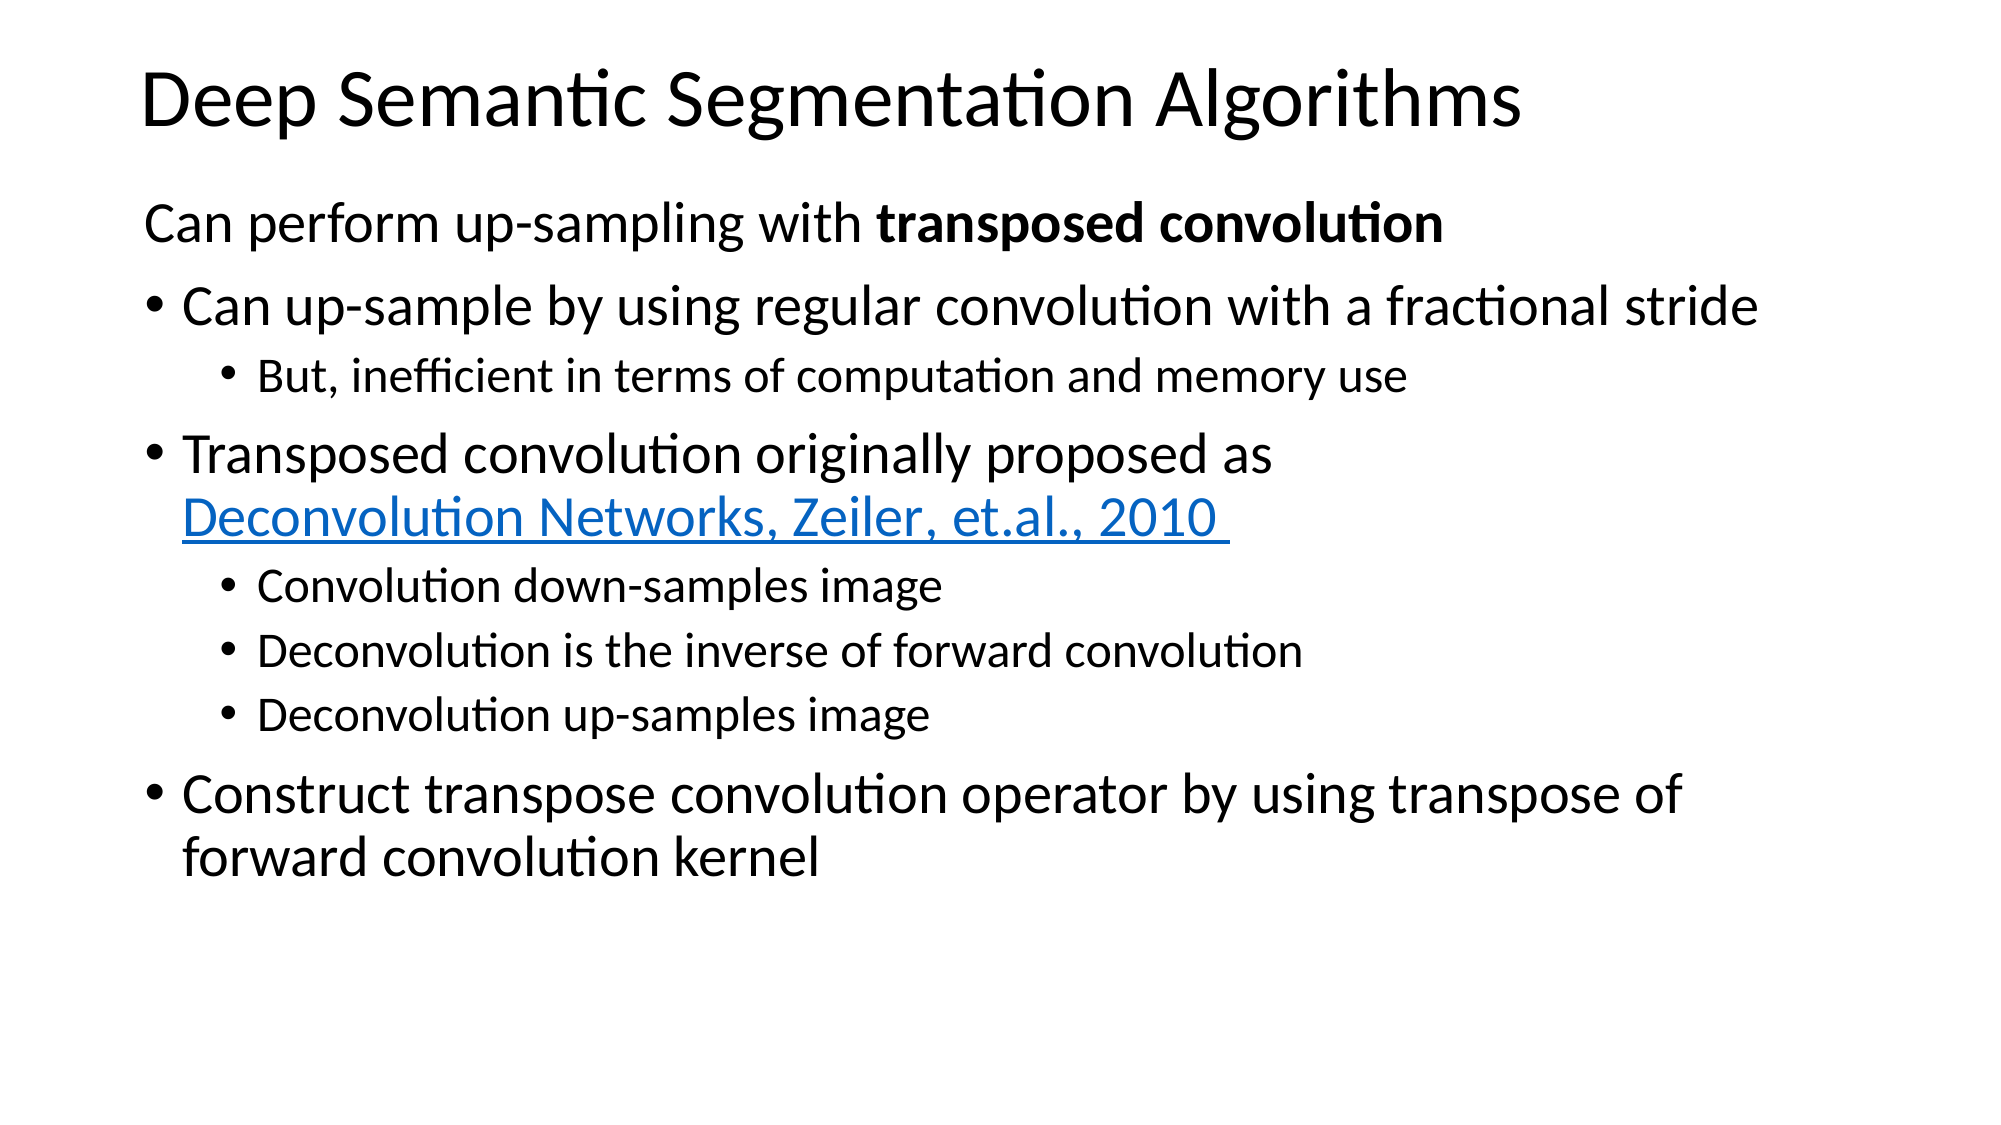

# Deep Semantic Segmentation Algorithms
Can perform up-sampling with transposed convolution
Can up-sample by using regular convolution with a fractional stride
But, inefficient in terms of computation and memory use
Transposed convolution originally proposed as Deconvolution Networks, Zeiler, et.al., 2010
Convolution down-samples image
Deconvolution is the inverse of forward convolution
Deconvolution up-samples image
Construct transpose convolution operator by using transpose of forward convolution kernel